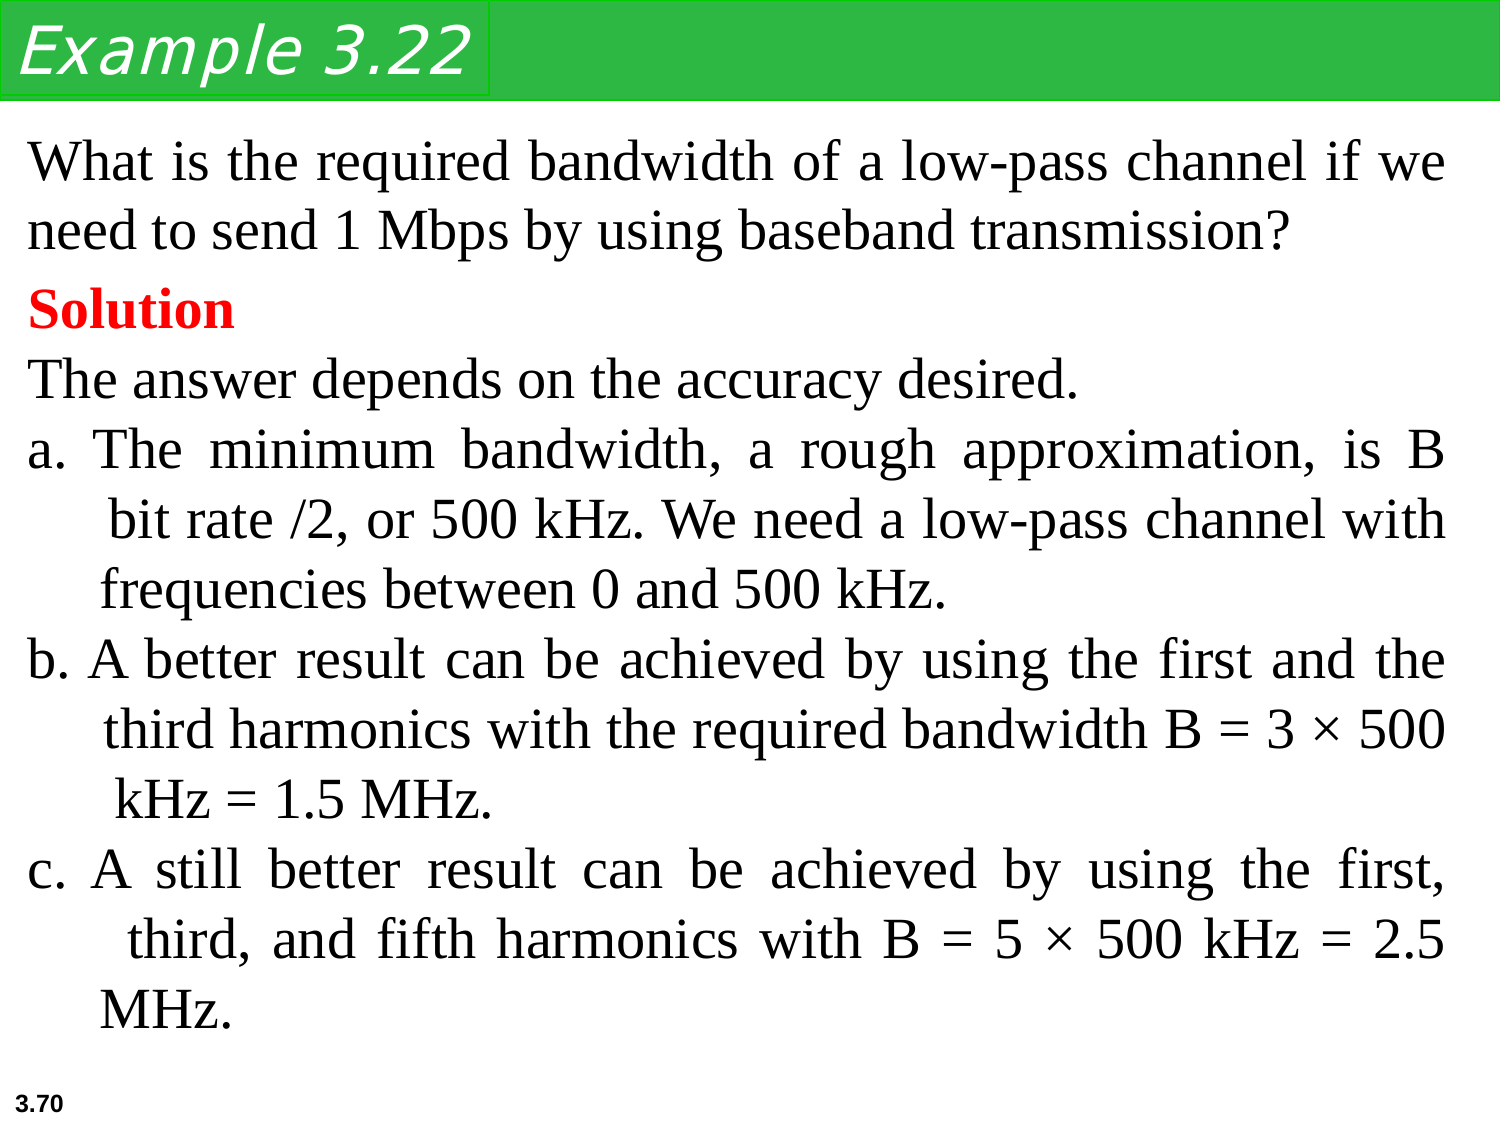

Example 3.22
What is the required bandwidth of a low-pass channel if we need to send 1 Mbps by using baseband transmission?
Solution
The answer depends on the accuracy desired.
a. The minimum bandwidth, a rough approximation, is B
     bit rate /2, or 500 kHz. We need a low-pass channel with
     frequencies between 0 and 500 kHz.
b. A better result can be achieved by using the first and the
     third harmonics with the required bandwidth B = 3 × 500
      kHz = 1.5 MHz.
c. A still better result can be achieved by using the first,
     third, and fifth harmonics with B = 5 × 500 kHz = 2.5
     MHz.
3.70